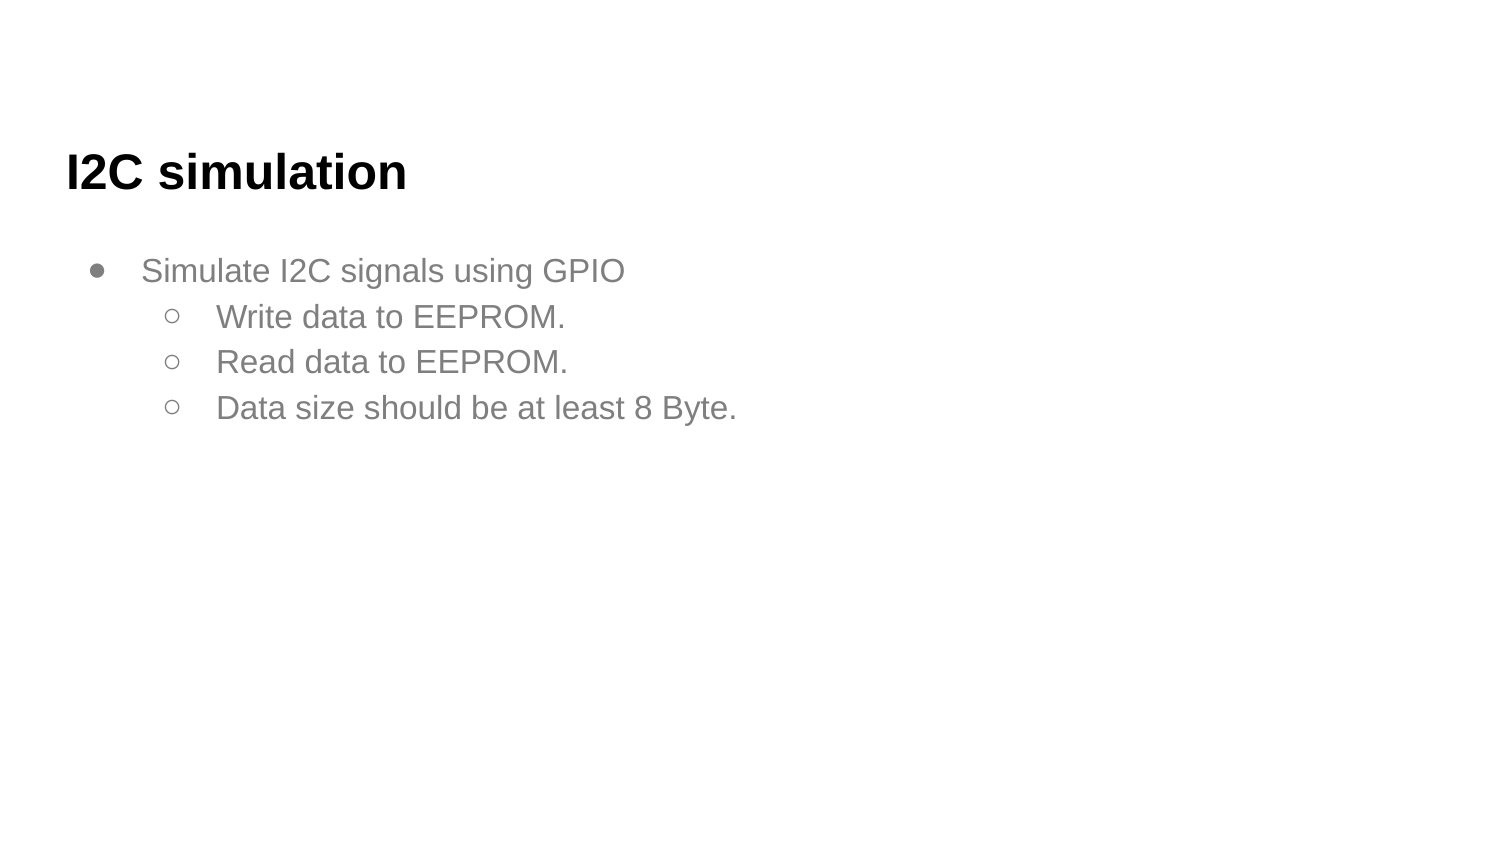

# I2C simulation
Simulate I2C signals using GPIO
Write data to EEPROM.
Read data to EEPROM.
Data size should be at least 8 Byte.